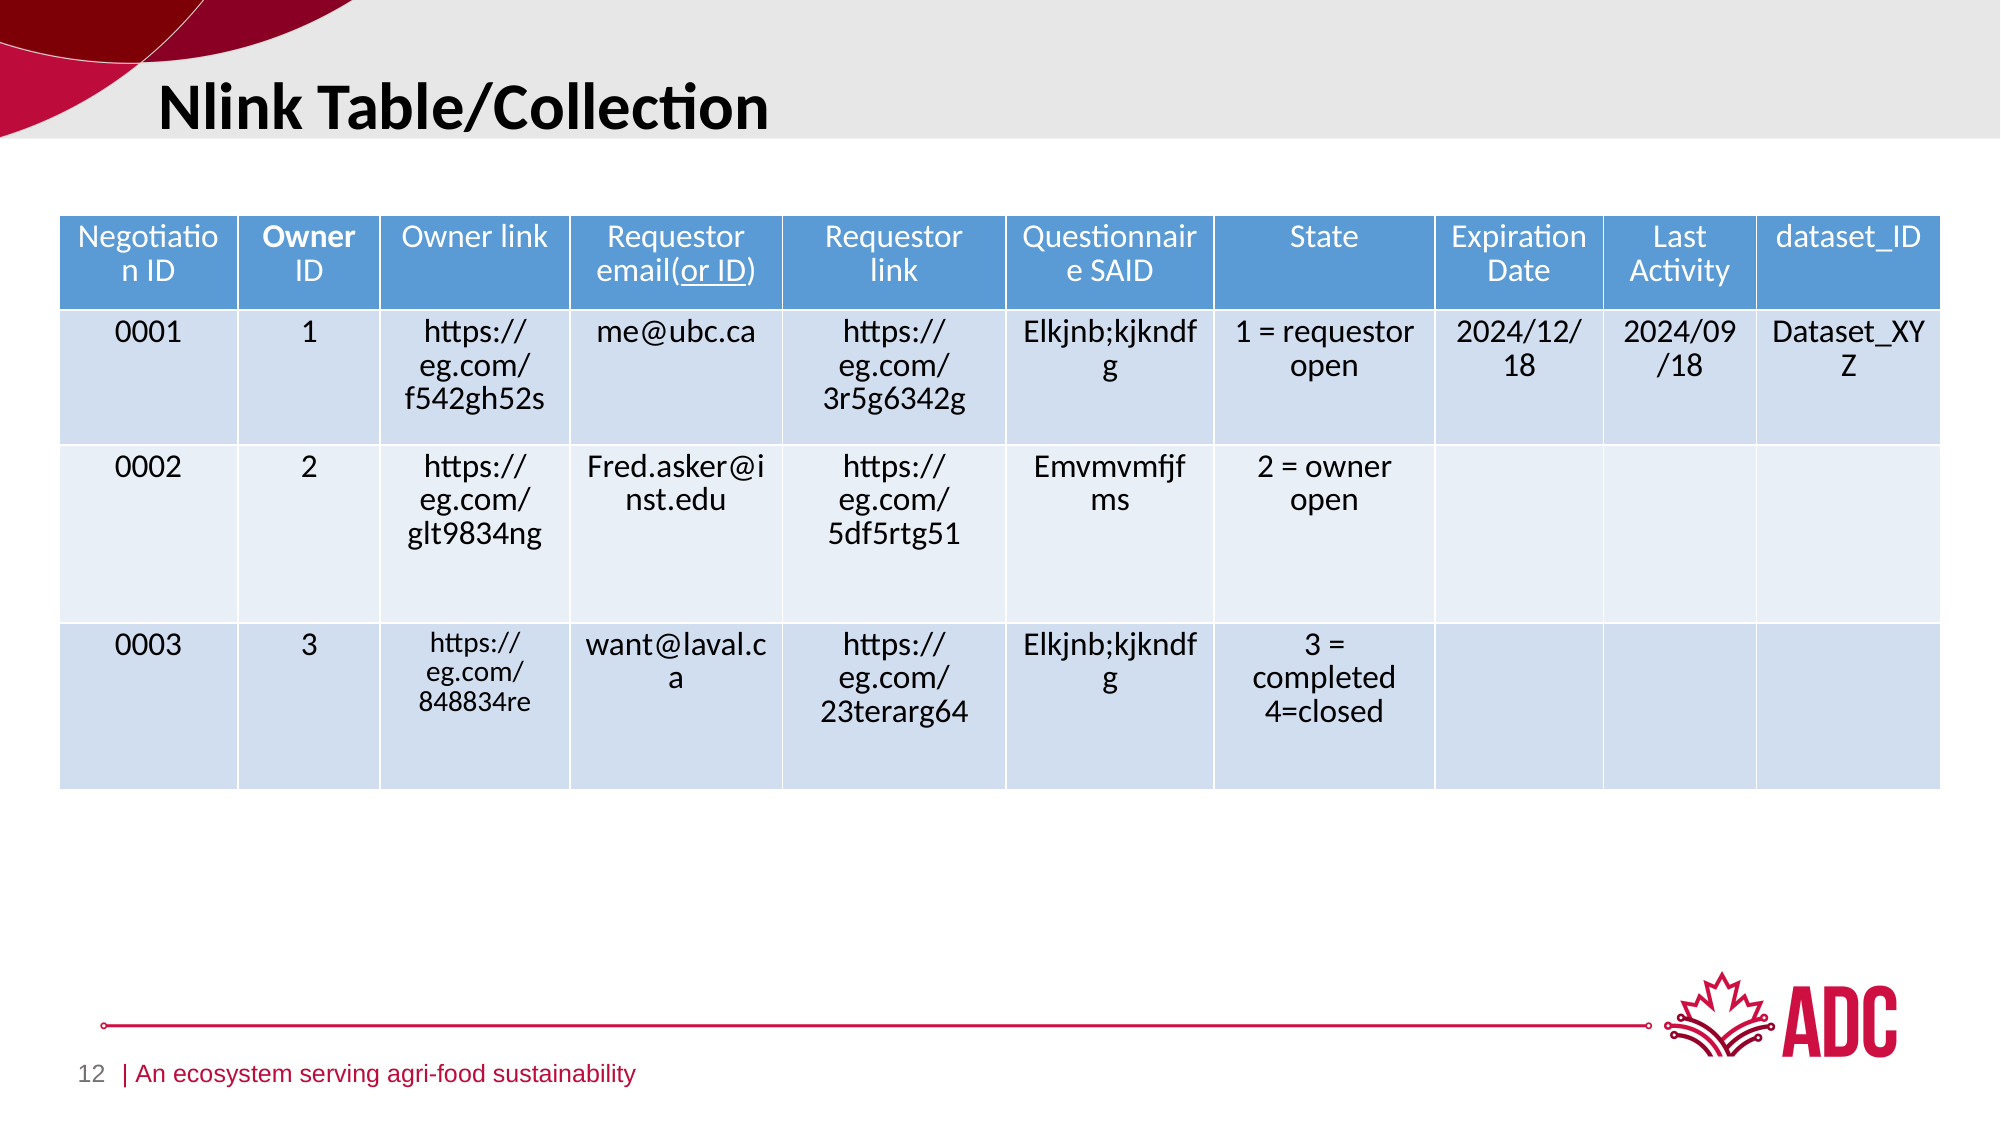

Nlink Table/Collection
| Negotiation ID | Owner ID | Owner link | Requestor email(or ID) | Requestor link | Questionnaire SAID | State | Expiration Date | Last Activity | dataset\_ID |
| --- | --- | --- | --- | --- | --- | --- | --- | --- | --- |
| 0001 | 1 | https://eg.com/f542gh52s | me@ubc.ca | https://eg.com/3r5g6342g | Elkjnb;kjkndfg | 1 = requestor open | 2024/12/18 | 2024/09/18 | Dataset\_XYZ |
| 0002 | 2 | https://eg.com/glt9834ng | Fred.asker@inst.edu | https://eg.com/5df5rtg51 | Emvmvmfjfms | 2 = owner open |  |  |  |
| 0003 | 3 | https://eg.com/848834re | want@laval.ca | https://eg.com/23terarg64 | Elkjnb;kjkndfg | 3 = completed 4=closed |  |  |  |
12
| An ecosystem serving agri-food sustainability